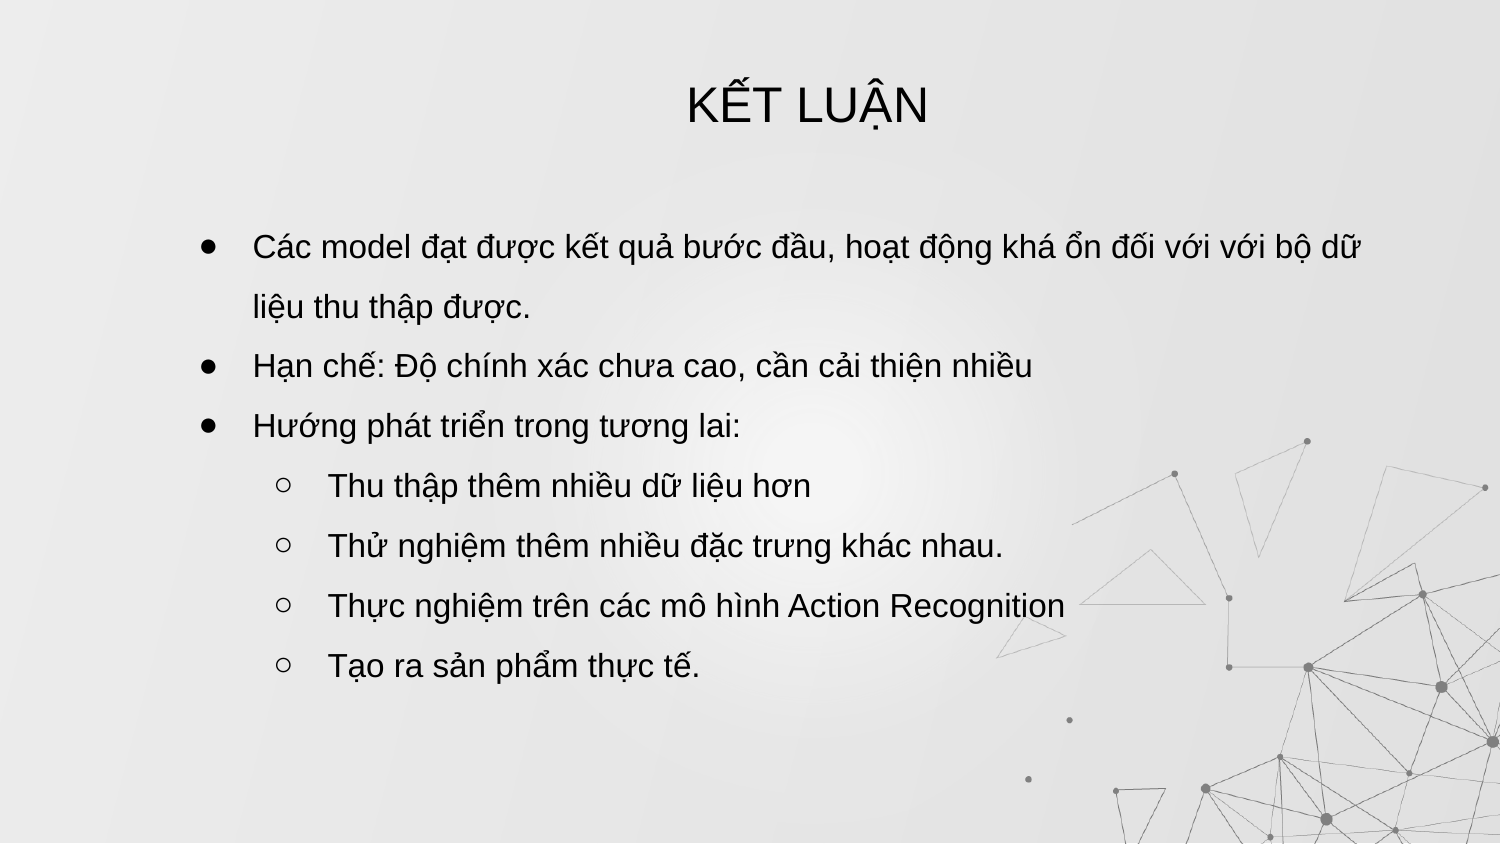

# KẾT LUẬN
Các model đạt được kết quả bước đầu, hoạt động khá ổn đối với với bộ dữ liệu thu thập được.
Hạn chế: Độ chính xác chưa cao, cần cải thiện nhiều
Hướng phát triển trong tương lai:
Thu thập thêm nhiều dữ liệu hơn
Thử nghiệm thêm nhiều đặc trưng khác nhau.
Thực nghiệm trên các mô hình Action Recognition
Tạo ra sản phẩm thực tế.